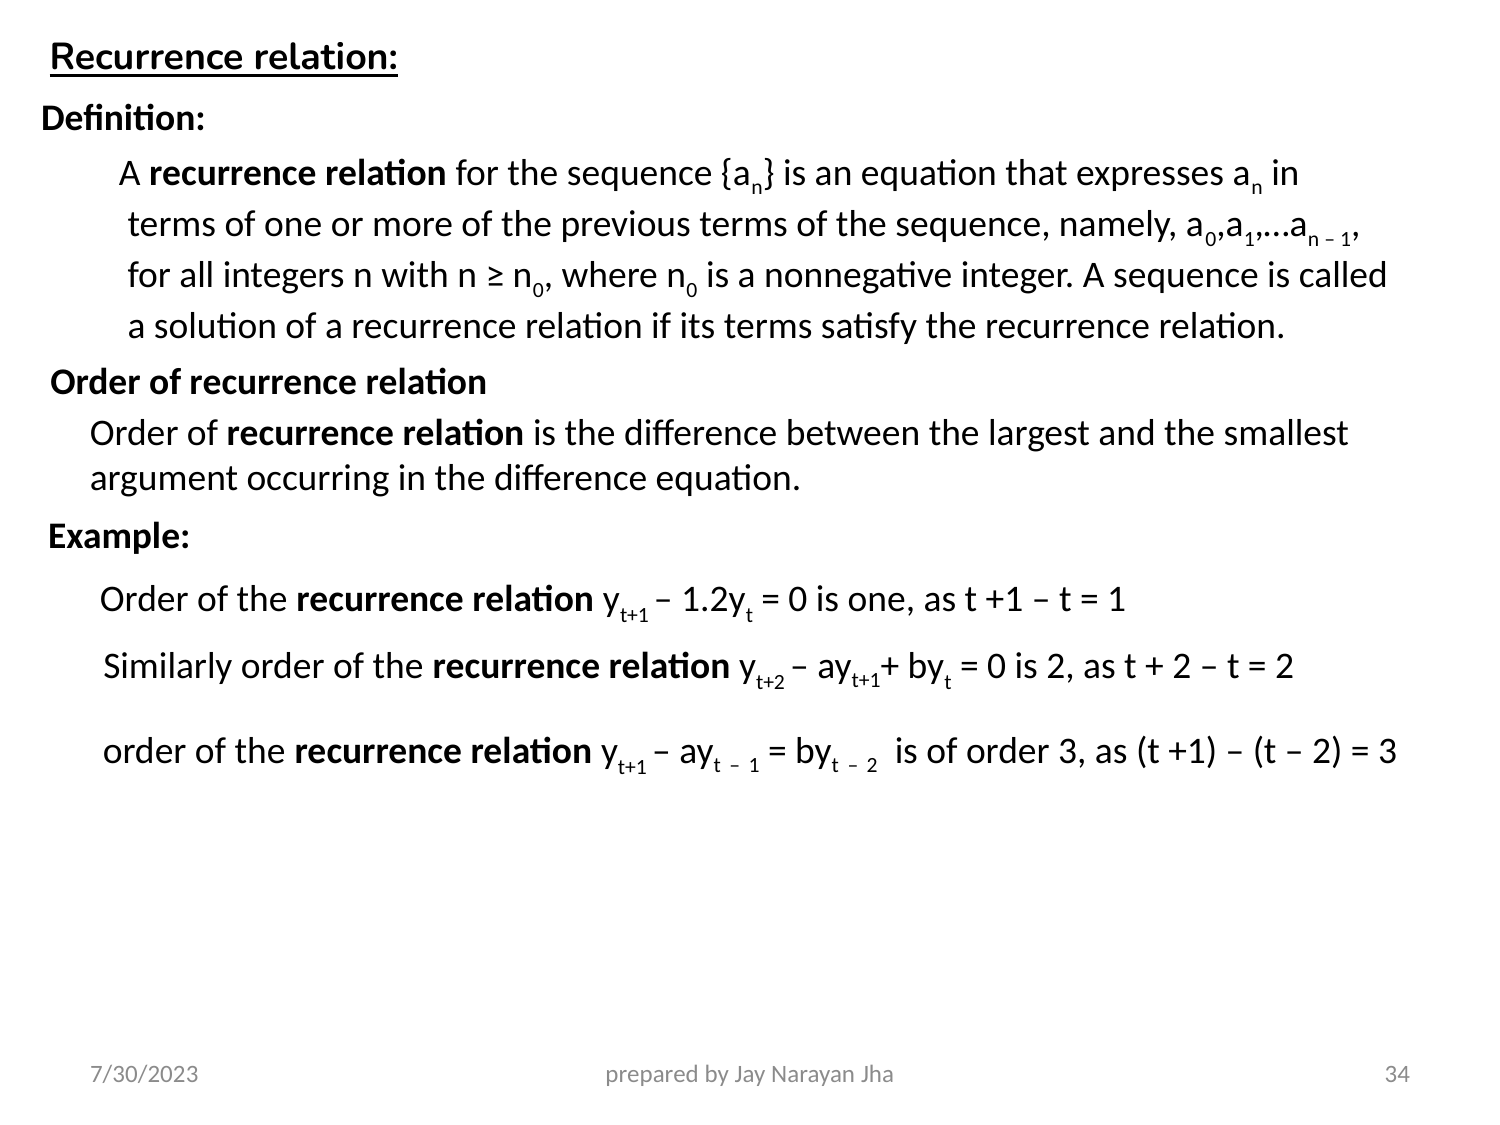

Recurrence relation:
Definition:
A recurrence relation for the sequence {an} is an equation that expresses an in
 terms of one or more of the previous terms of the sequence, namely, a0,a1,…an – 1,
 for all integers n with n ≥ n0, where n0 is a nonnegative integer. A sequence is called
 a solution of a recurrence relation if its terms satisfy the recurrence relation.
Order of recurrence relation
Order of recurrence relation is the difference between the largest and the smallest argument occurring in the difference equation.
Example:
Order of the recurrence relation yt+1 – 1.2yt = 0 is one, as t +1 – t = 1
Similarly order of the recurrence relation yt+2 – ayt+1+ byt = 0 is 2, as t + 2 – t = 2
order of the recurrence relation yt+1 – ayt – 1 = byt – 2  is of order 3, as (t +1) – (t – 2) = 3
7/30/2023
prepared by Jay Narayan Jha
34